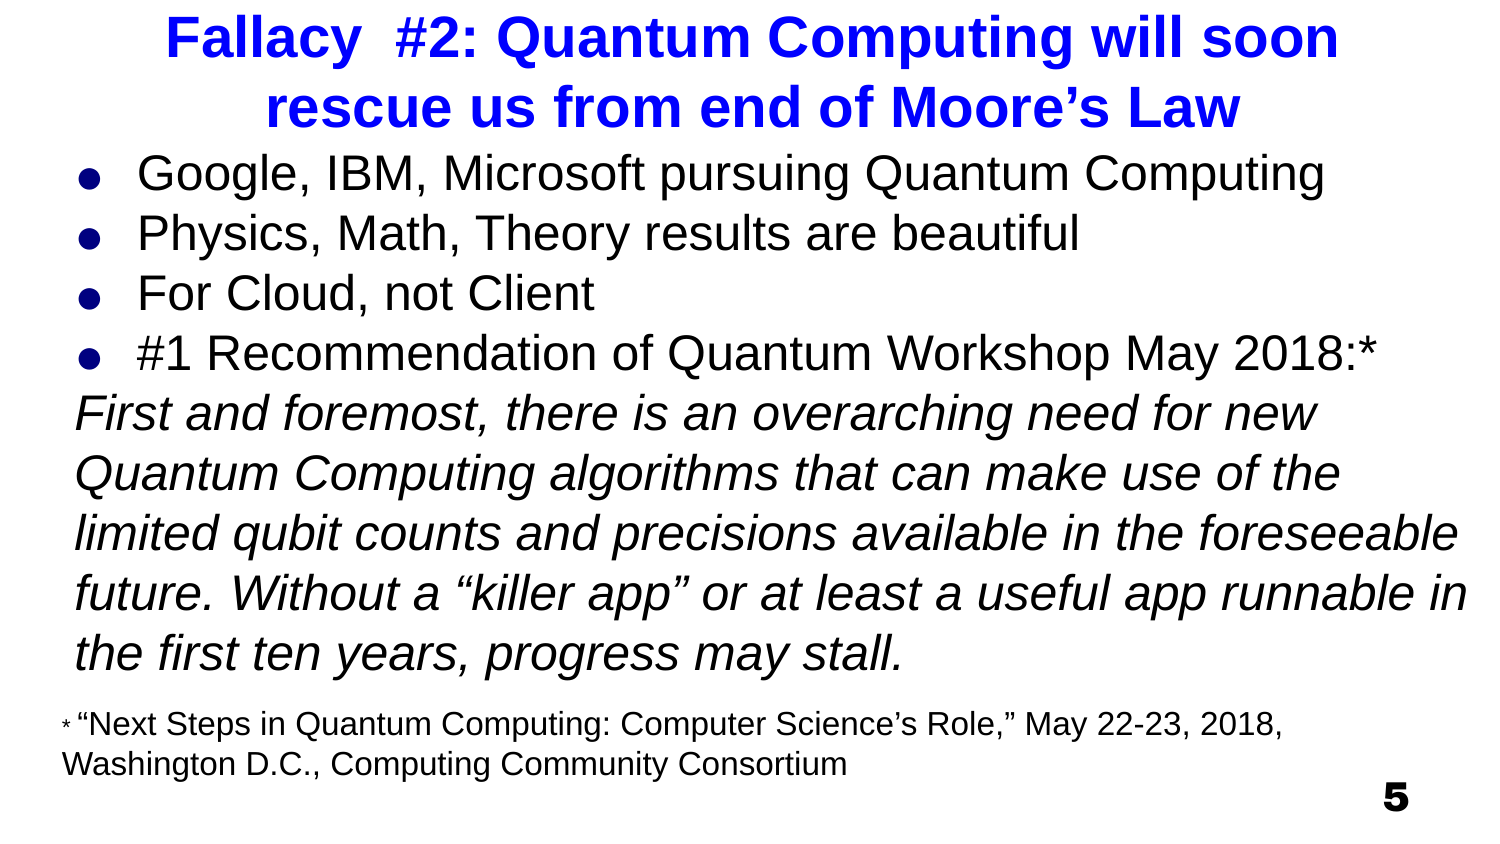

# Fallacy  #2: Quantum Computing will soon rescue us from end of Moore’s Law
Google, IBM, Microsoft pursuing Quantum Computing
Physics, Math, Theory results are beautiful
For Cloud, not Client
#1 Recommendation of Quantum Workshop May 2018:*
First and foremost, there is an overarching need for new Quantum Computing algorithms that can make use of the limited qubit counts and precisions available in the foreseeable future. Without a “killer app” or at least a useful app runnable in the first ten years, progress may stall.

* “Next Steps in Quantum Computing: Computer Science’s Role,” May 22-23, 2018, Washington D.C., Computing Community Consortium

5